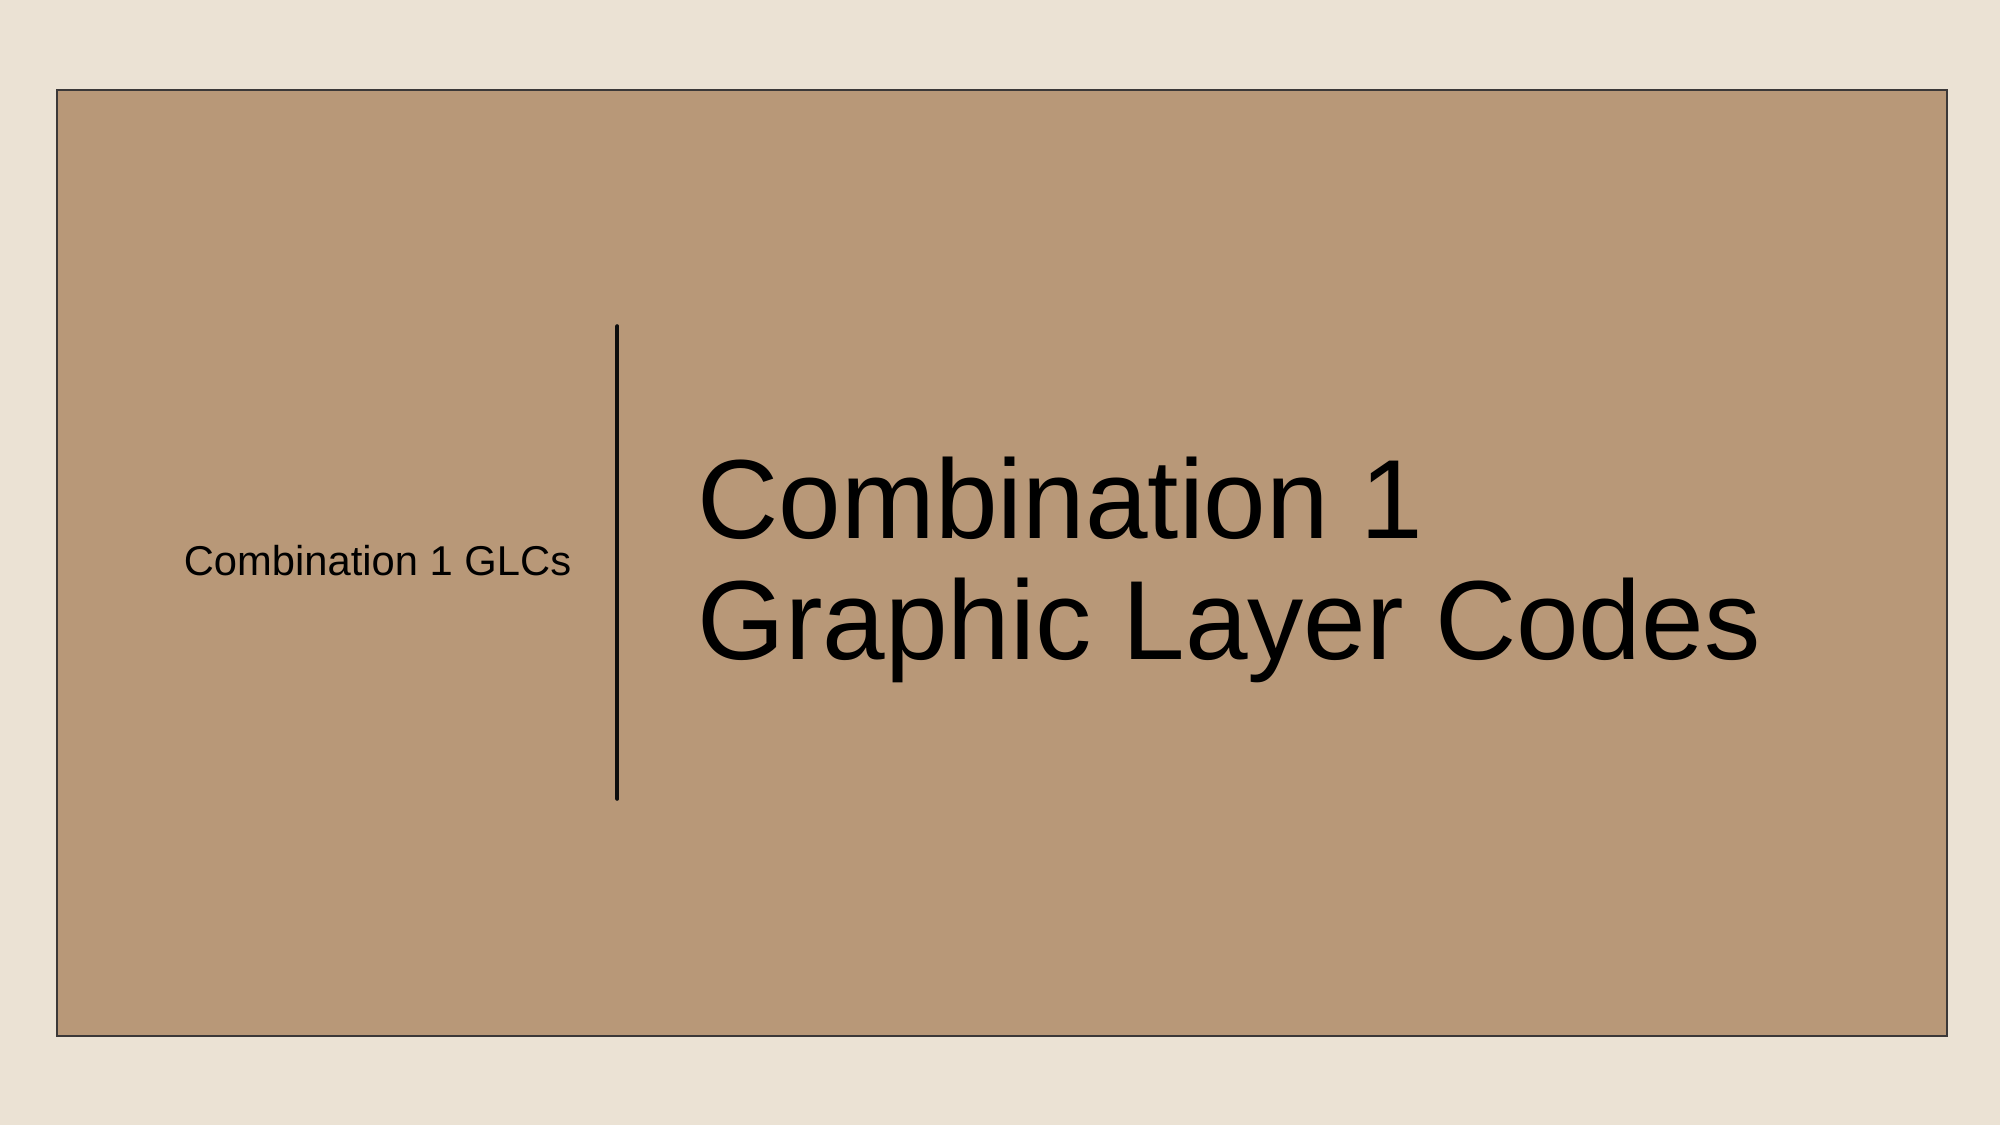

Combination 1 GLCs
# Combination 1 Graphic Layer Codes